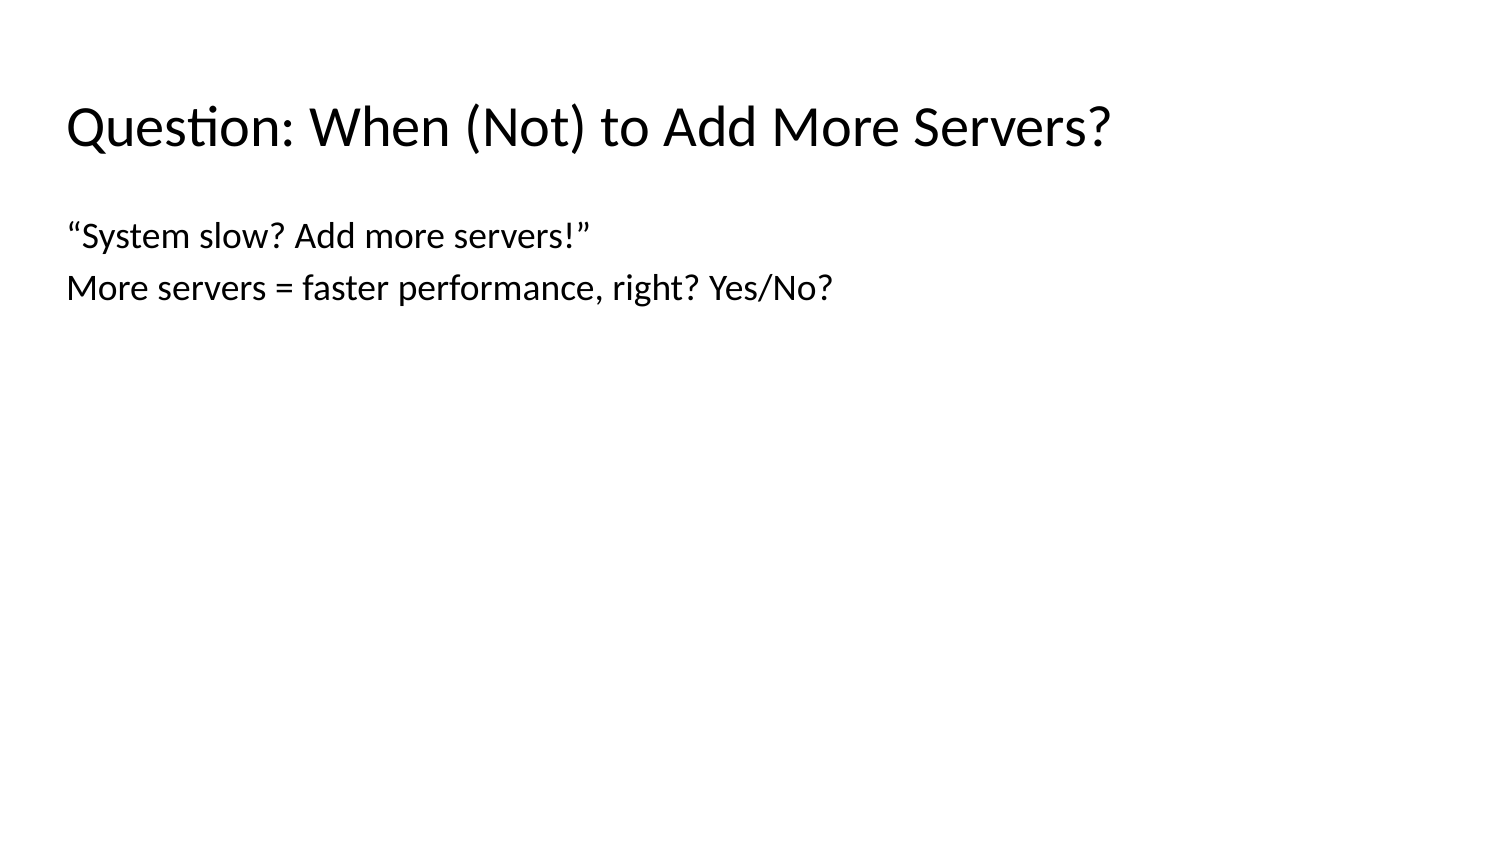

# Question: When (Not) to Add More Servers?
“System slow? Add more servers!”
More servers = faster performance, right? Yes/No?